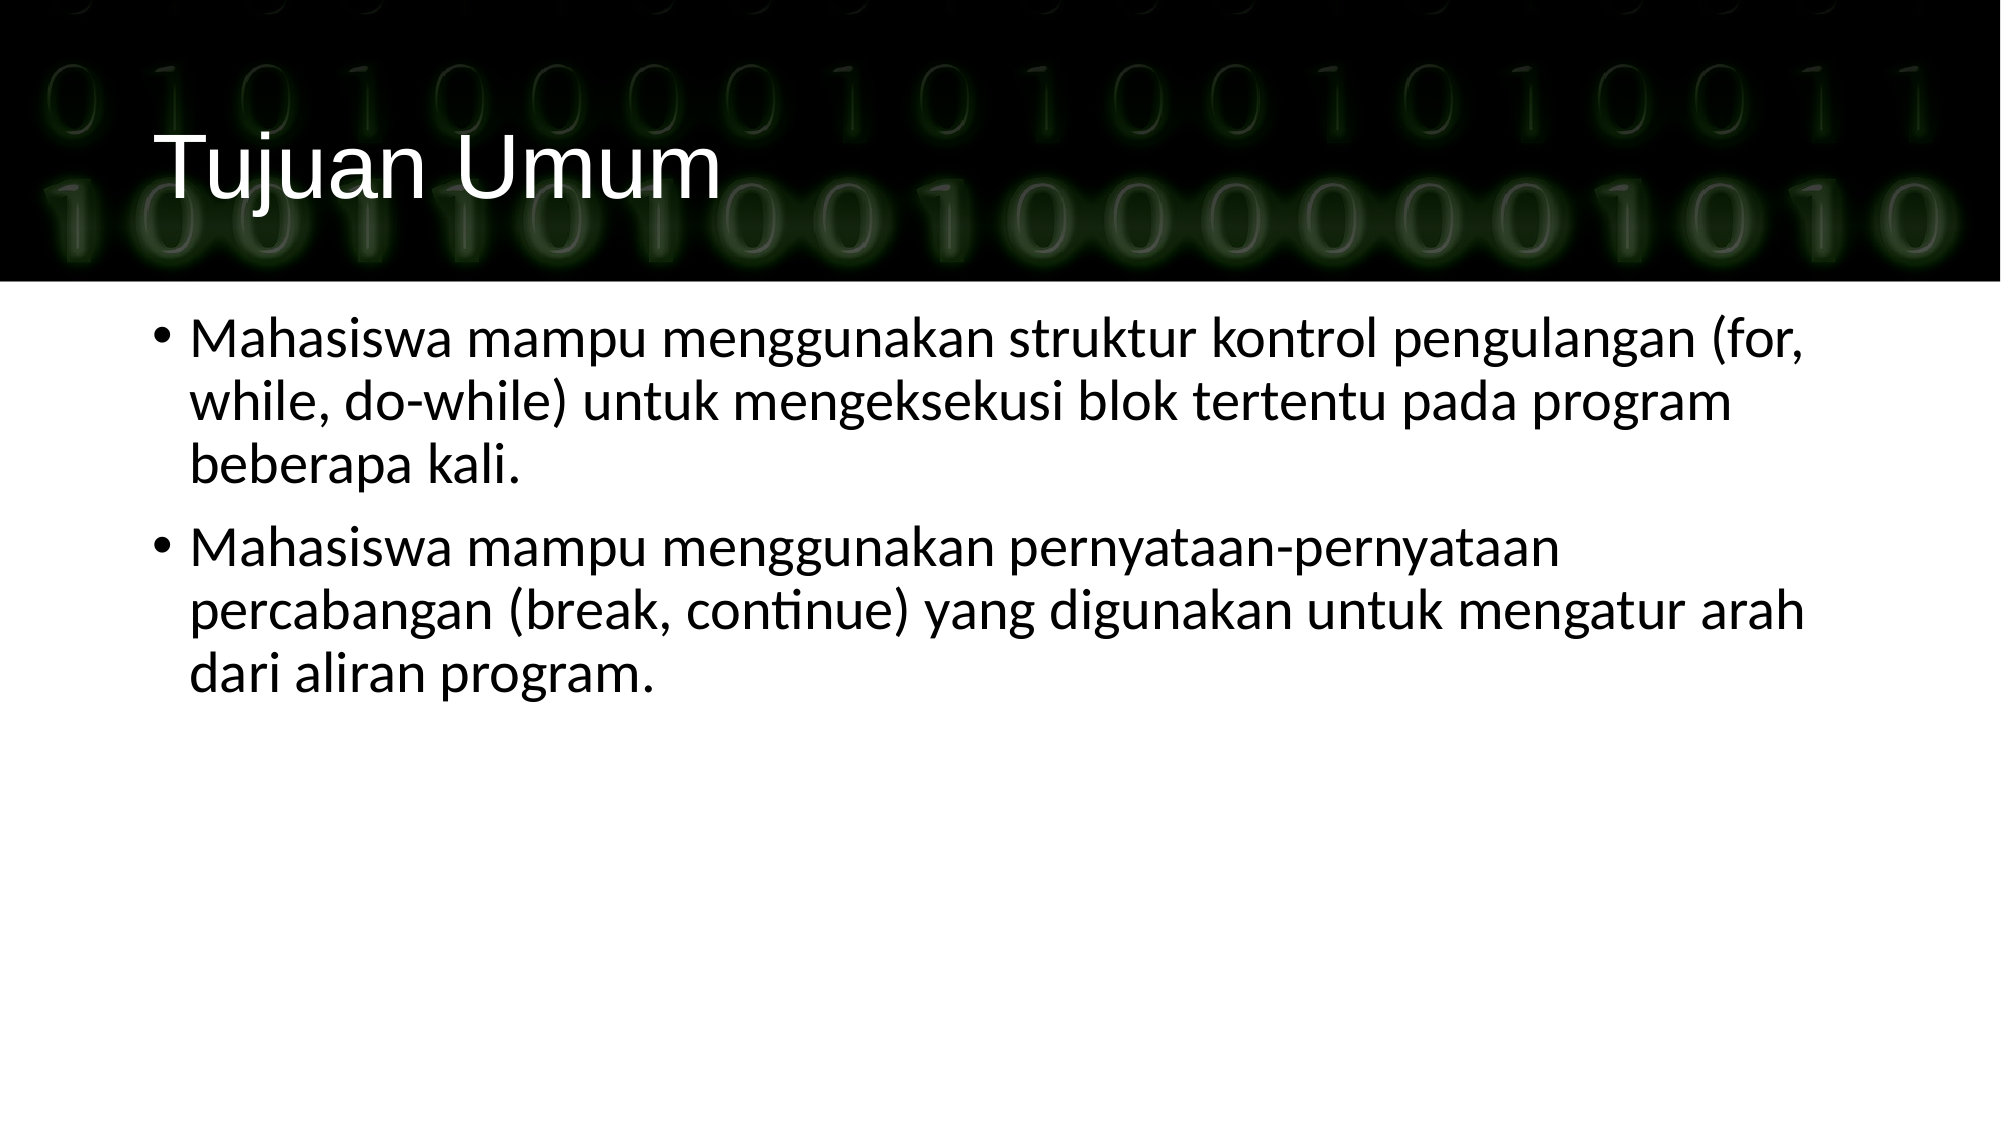

Tujuan Umum
Mahasiswa mampu menggunakan struktur kontrol pengulangan (for, while, do-while) untuk mengeksekusi blok tertentu pada program beberapa kali.
Mahasiswa mampu menggunakan pernyataan-pernyataan percabangan (break, continue) yang digunakan untuk mengatur arah dari aliran program.